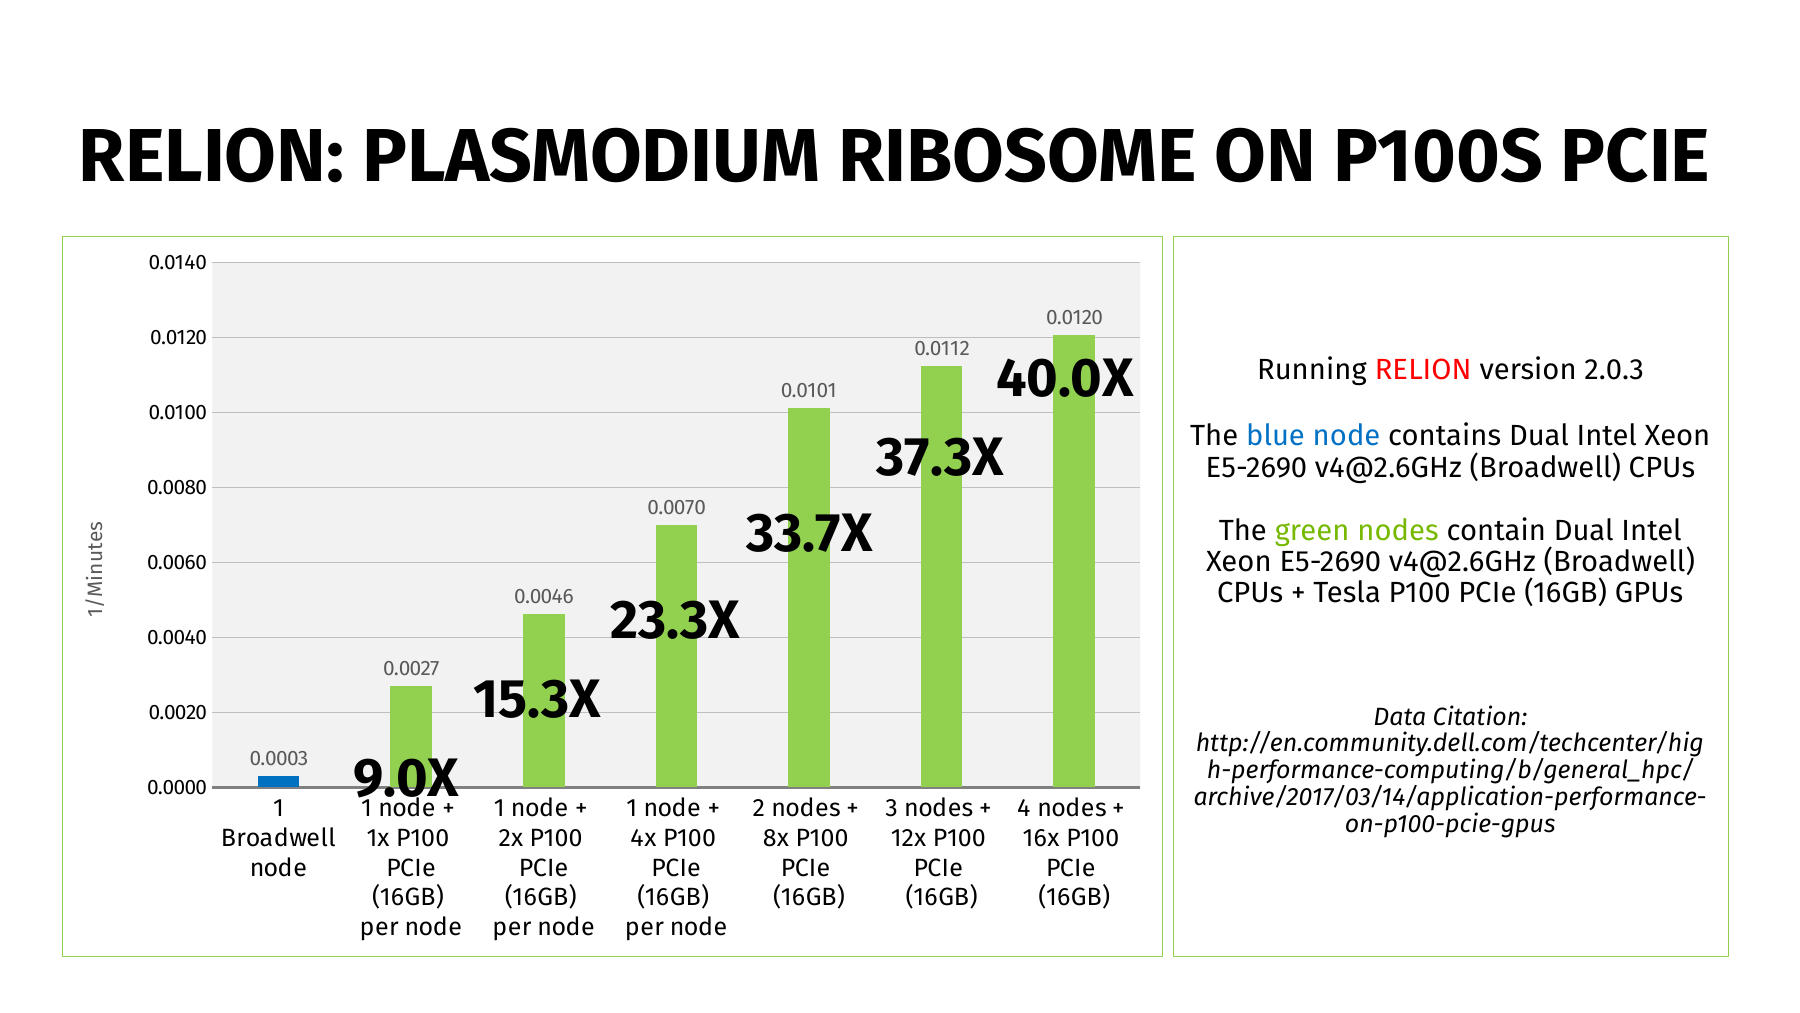

# RELION: Plasmodium ribosome on P100s PCIe

### Chart

| Category | Raw Data;
minutes
(lower is better) |
|---|---|
| 1 Broadwell node | 0.00030807147258163895 |
| 1 node +
1x P100
PCIe (16GB)
per node | 0.0026954177897574125 |
| 1 node +
2x P100
PCIe (16GB)
per node | 0.004608294930875576 |
| 1 node +
4x P100
PCIe (16GB)
per node | 0.006993006993006993 |
| 2 nodes +
8x P100
PCIe
(16GB) | 0.010101010101010102 |
| 3 nodes +
12x P100
PCIe
(16GB) | 0.011235955056179775 |
| 4 nodes +
16x P100
PCIe
(16GB) | 0.012048192771084338 |
40.0X
Running RELION version 2.0.3
The blue node contains Dual Intel Xeon E5-2690 v4@2.6GHz (Broadwell) CPUs

The green nodes contain Dual Intel Xeon E5-2690 v4@2.6GHz (Broadwell) CPUs + Tesla P100 PCIe (16GB) GPUs

Data Citation: http://en.community.dell.com/techcenter/high-performance-computing/b/general_hpc/archive/2017/03/14/application-performance-on-p100-pcie-gpus
37.3X
33.7X
23.3X
15.3X
9.0X